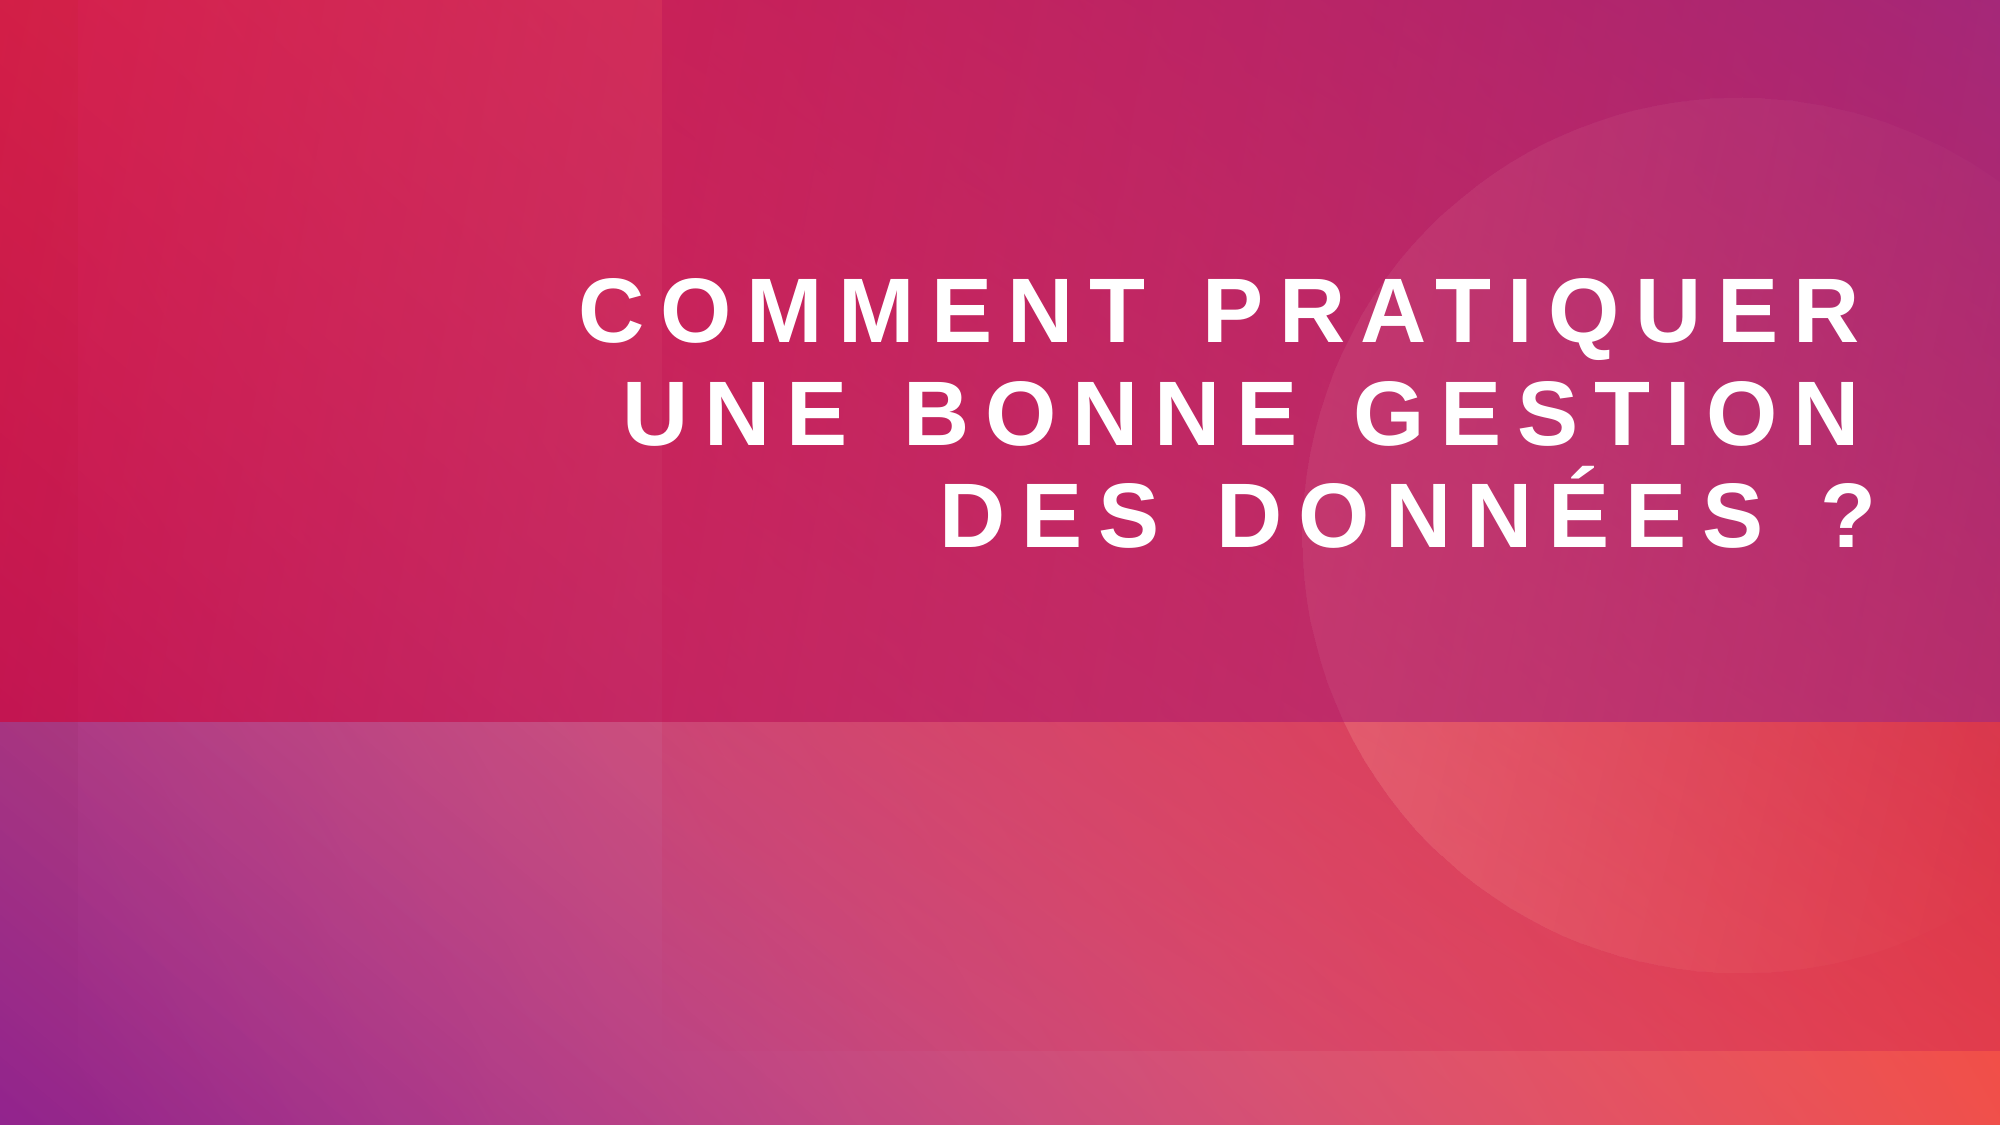

# Comment pratiquer une bonne gestion des données ?